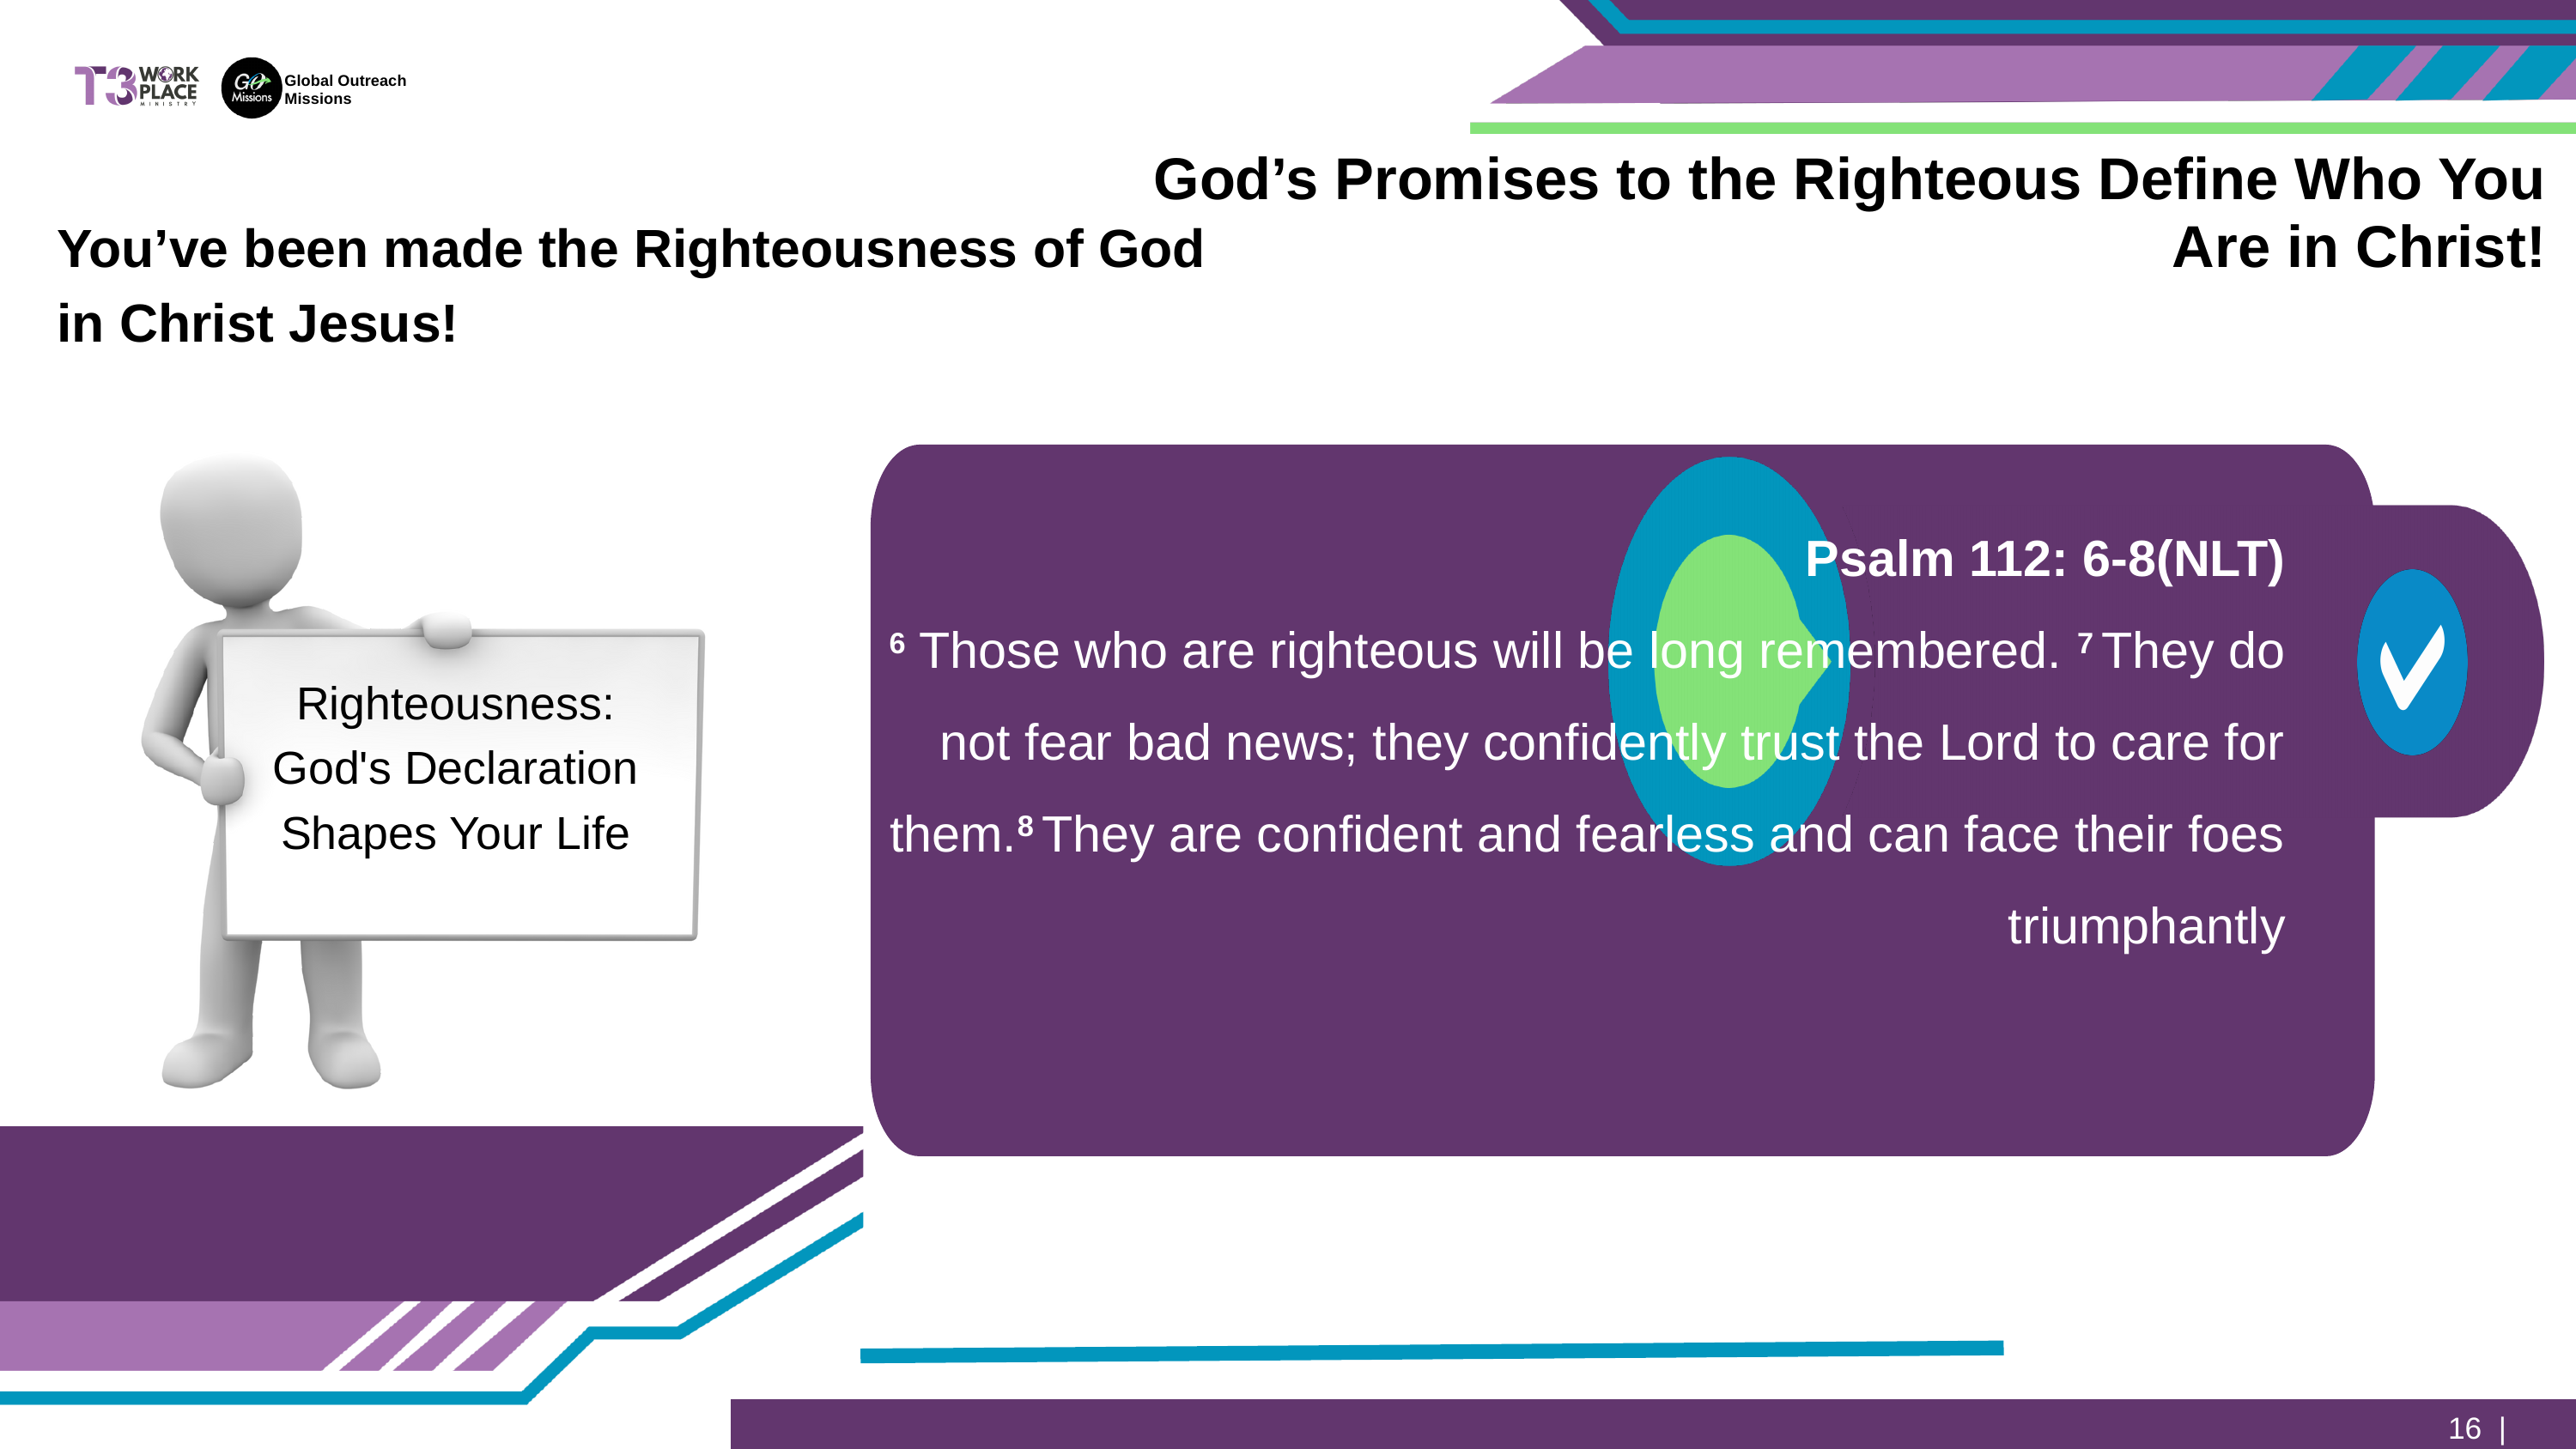

Global Outreach
Missions
God’s Promises to the Righteous Define Who You Are in Christ!
You’ve been made the Righteousness of God in Christ Jesus!

Righteousness: God's Declaration Shapes Your Life

Psalm 112: 6-8(NLT)
6 Those who are righteous will be long remembered. 7 They do not fear bad news; they confidently trust the Lord to care for them.8 They are confident and fearless and can face their foes triumphantly

16  | Page